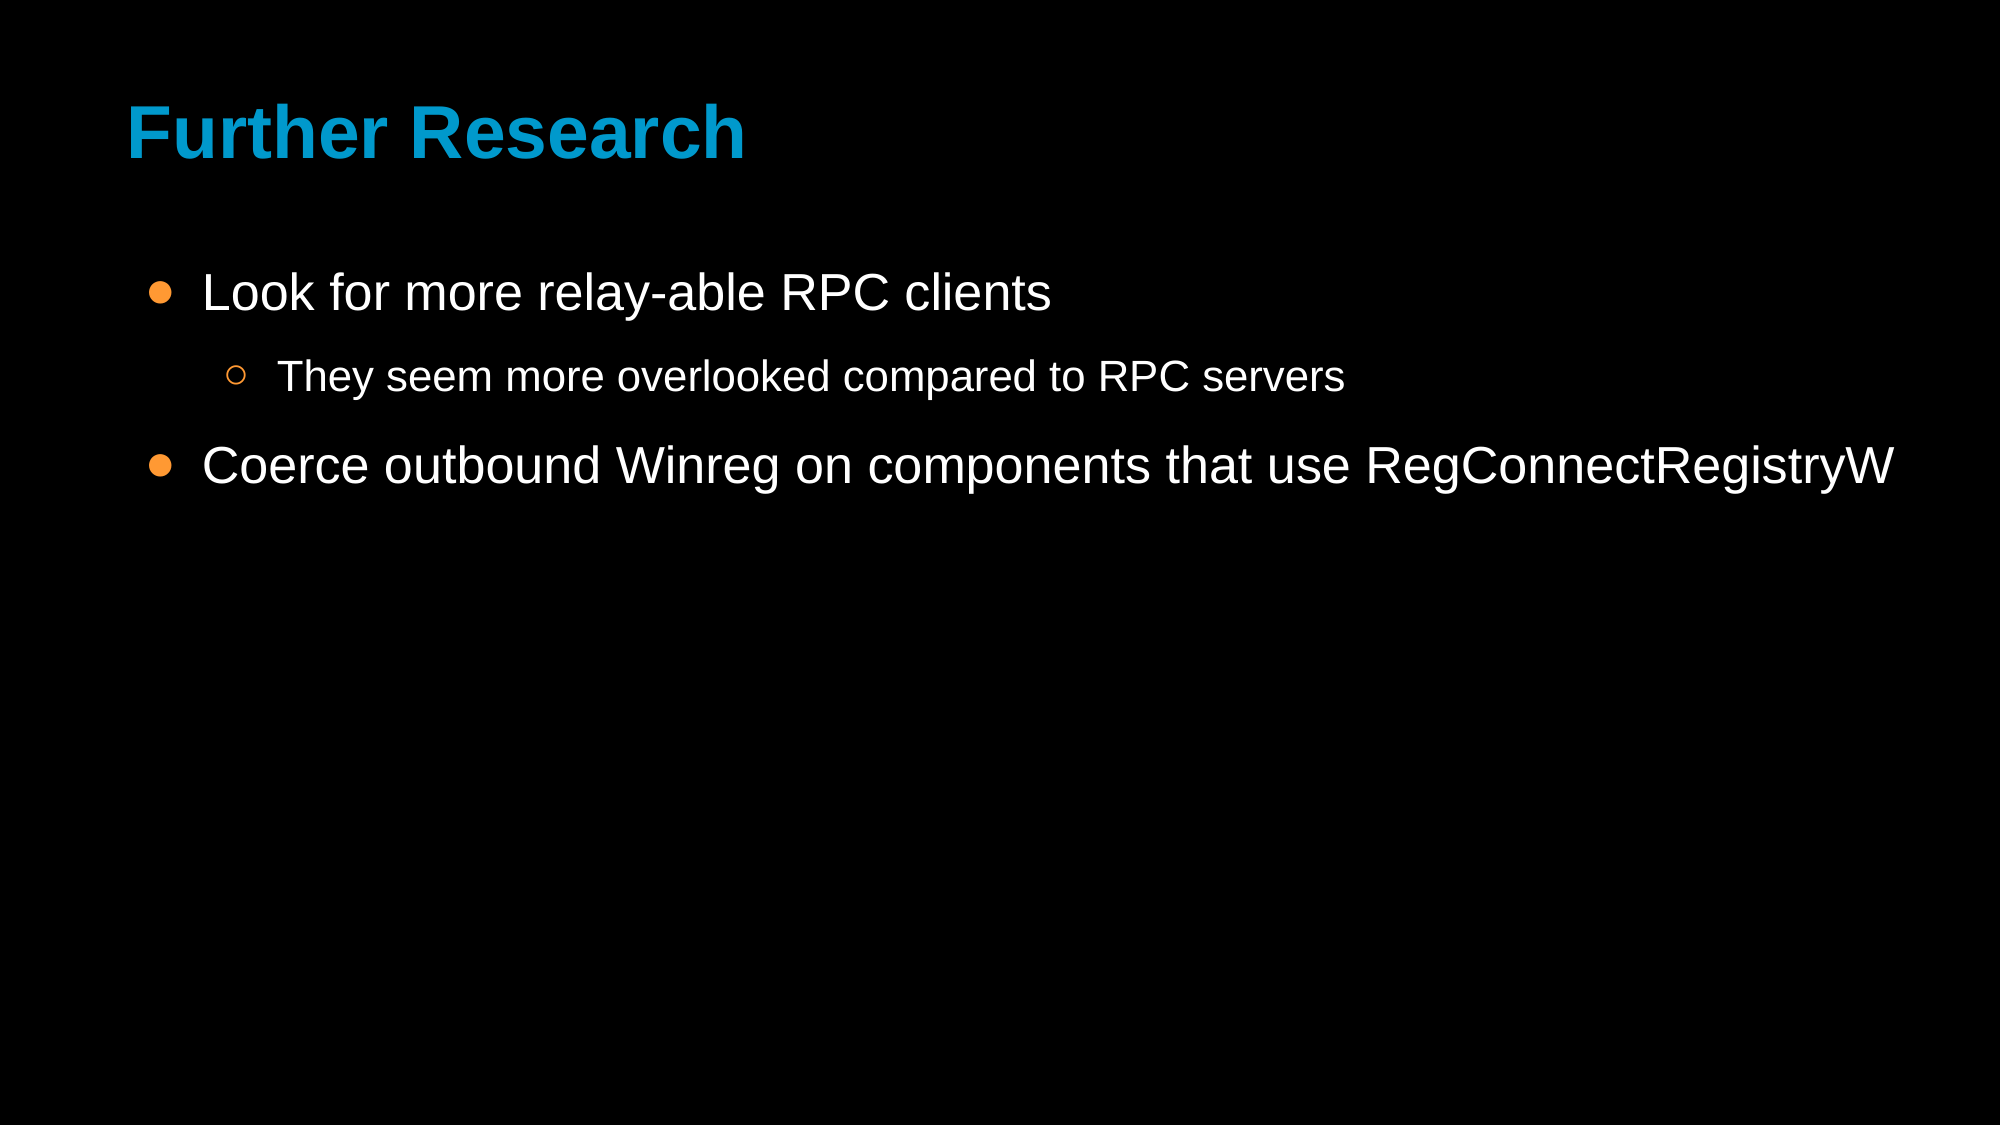

# Further Research
Look for more relay-able RPC clients
They seem more overlooked compared to RPC servers
Coerce outbound Winreg on components that use RegConnectRegistryW